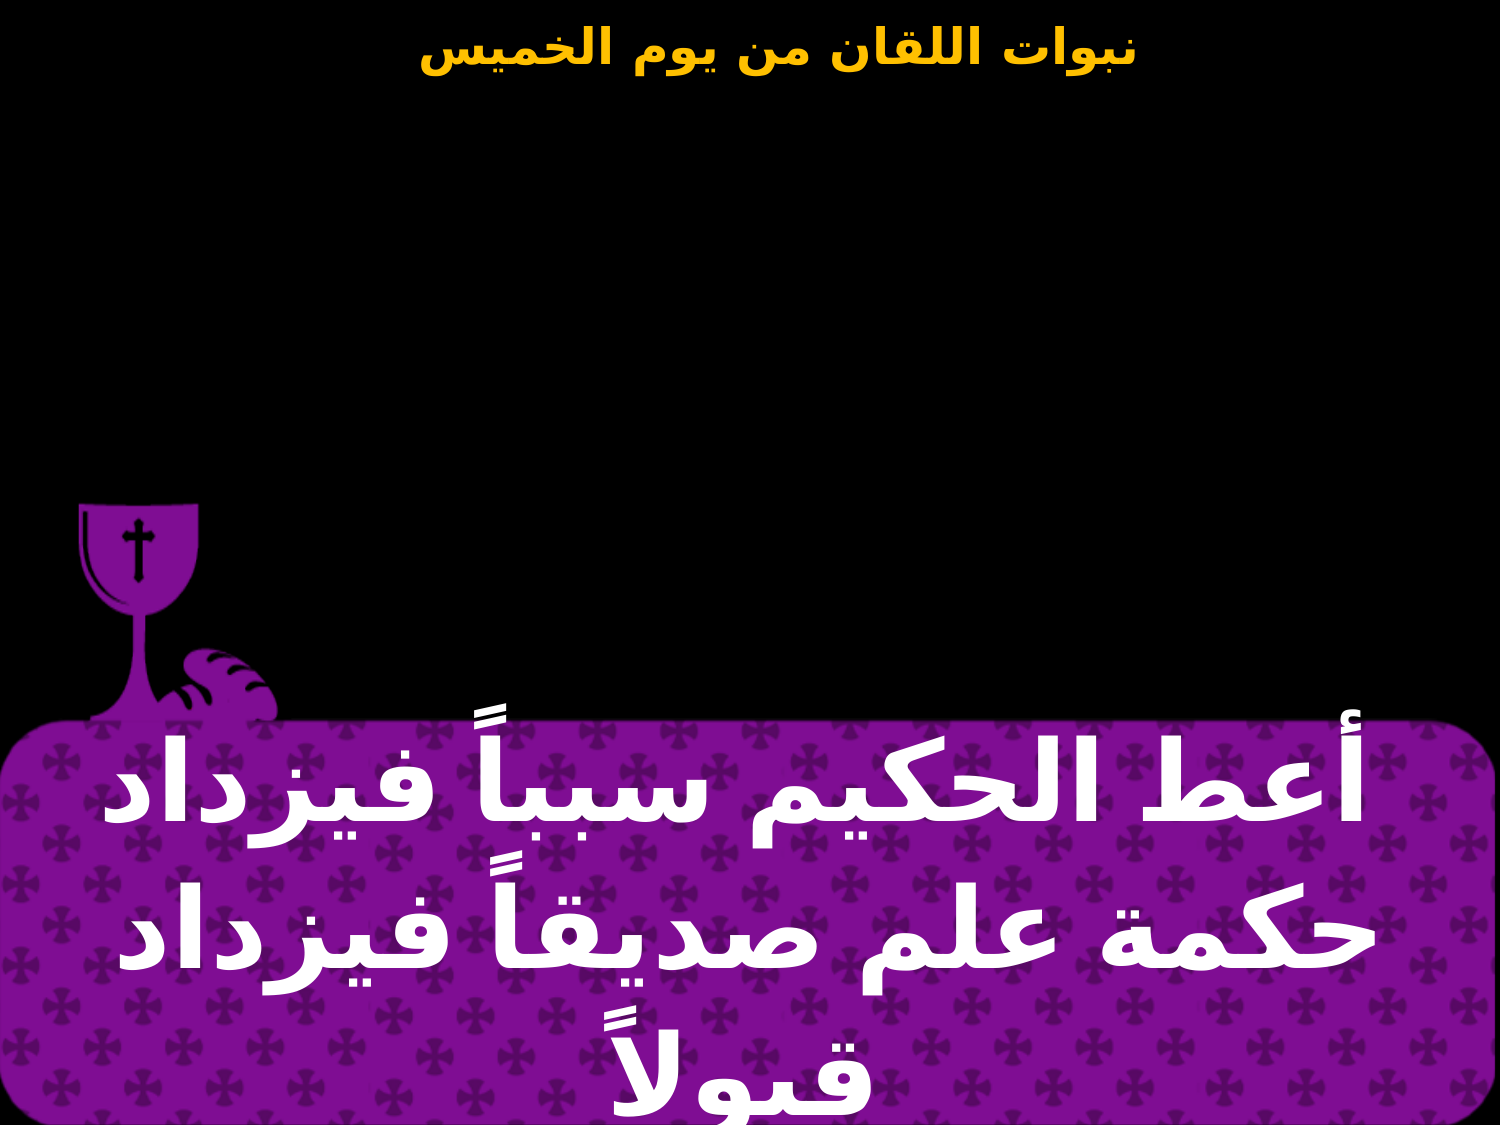

| أعط الحكيم سبباً فيزداد حكمة علم صديقاً فيزداد قبولاً |
| --- |